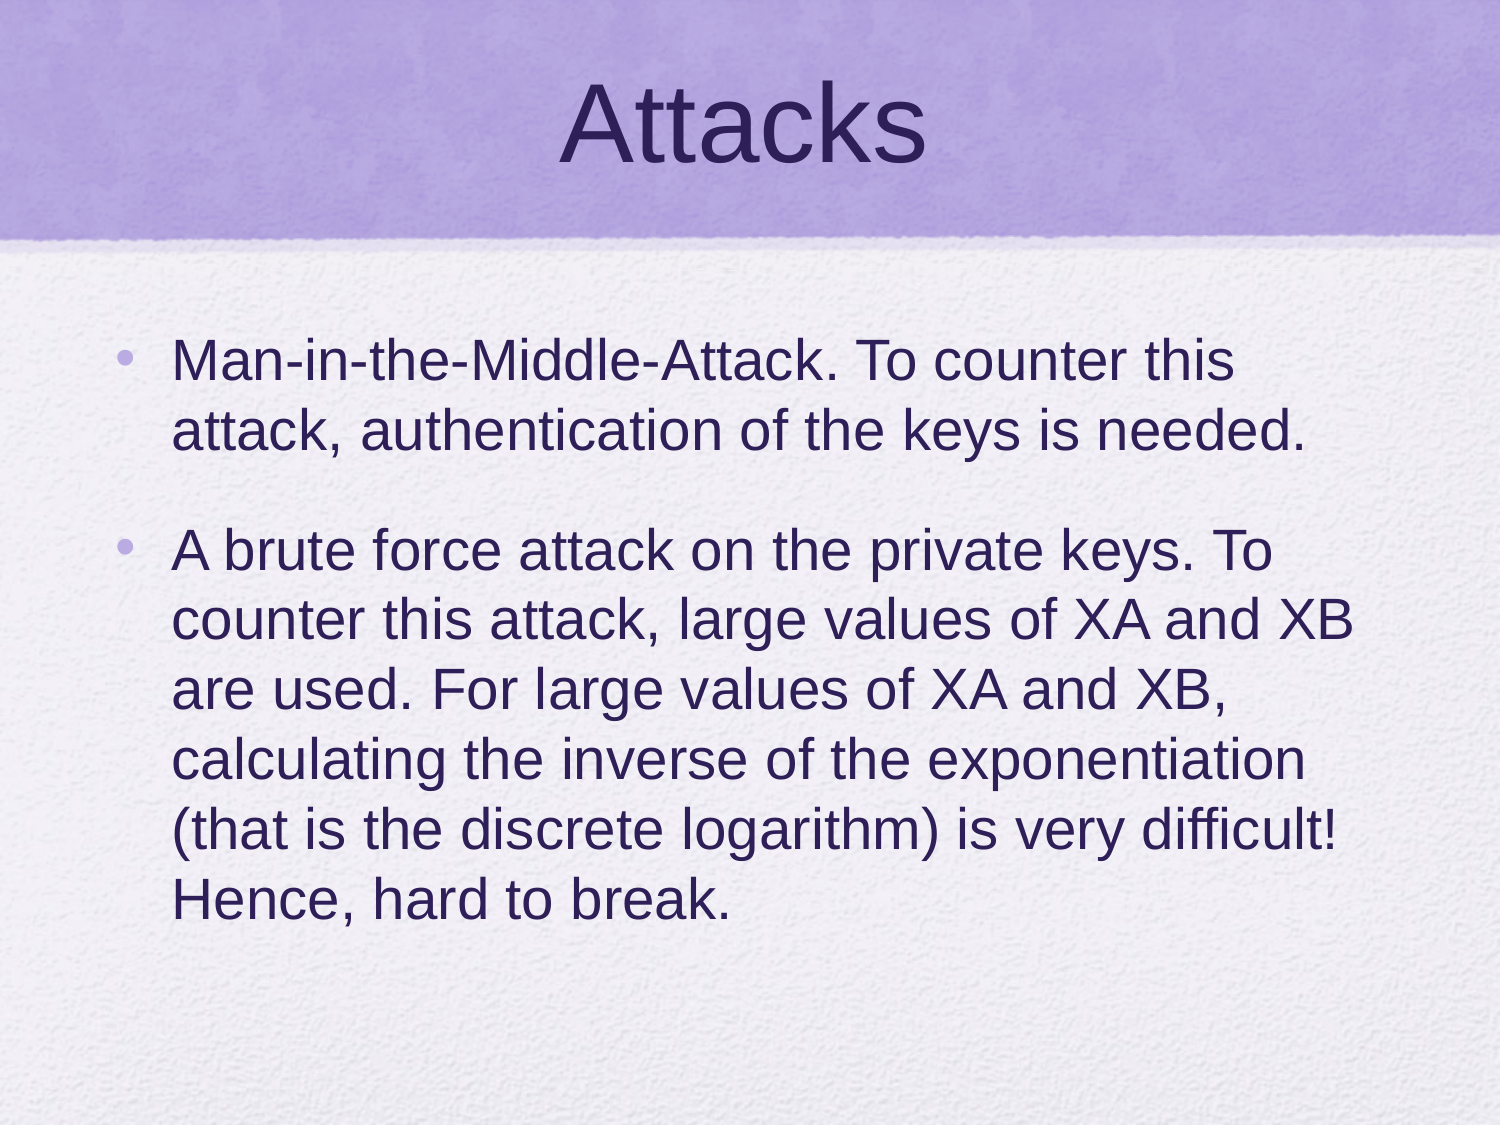

# Attacks
Man-in-the-Middle-Attack. To counter this attack, authentication of the keys is needed.
A brute force attack on the private keys. To counter this attack, large values of XA and XB are used. For large values of XA and XB, calculating the inverse of the exponentiation (that is the discrete logarithm) is very difficult! Hence, hard to break.